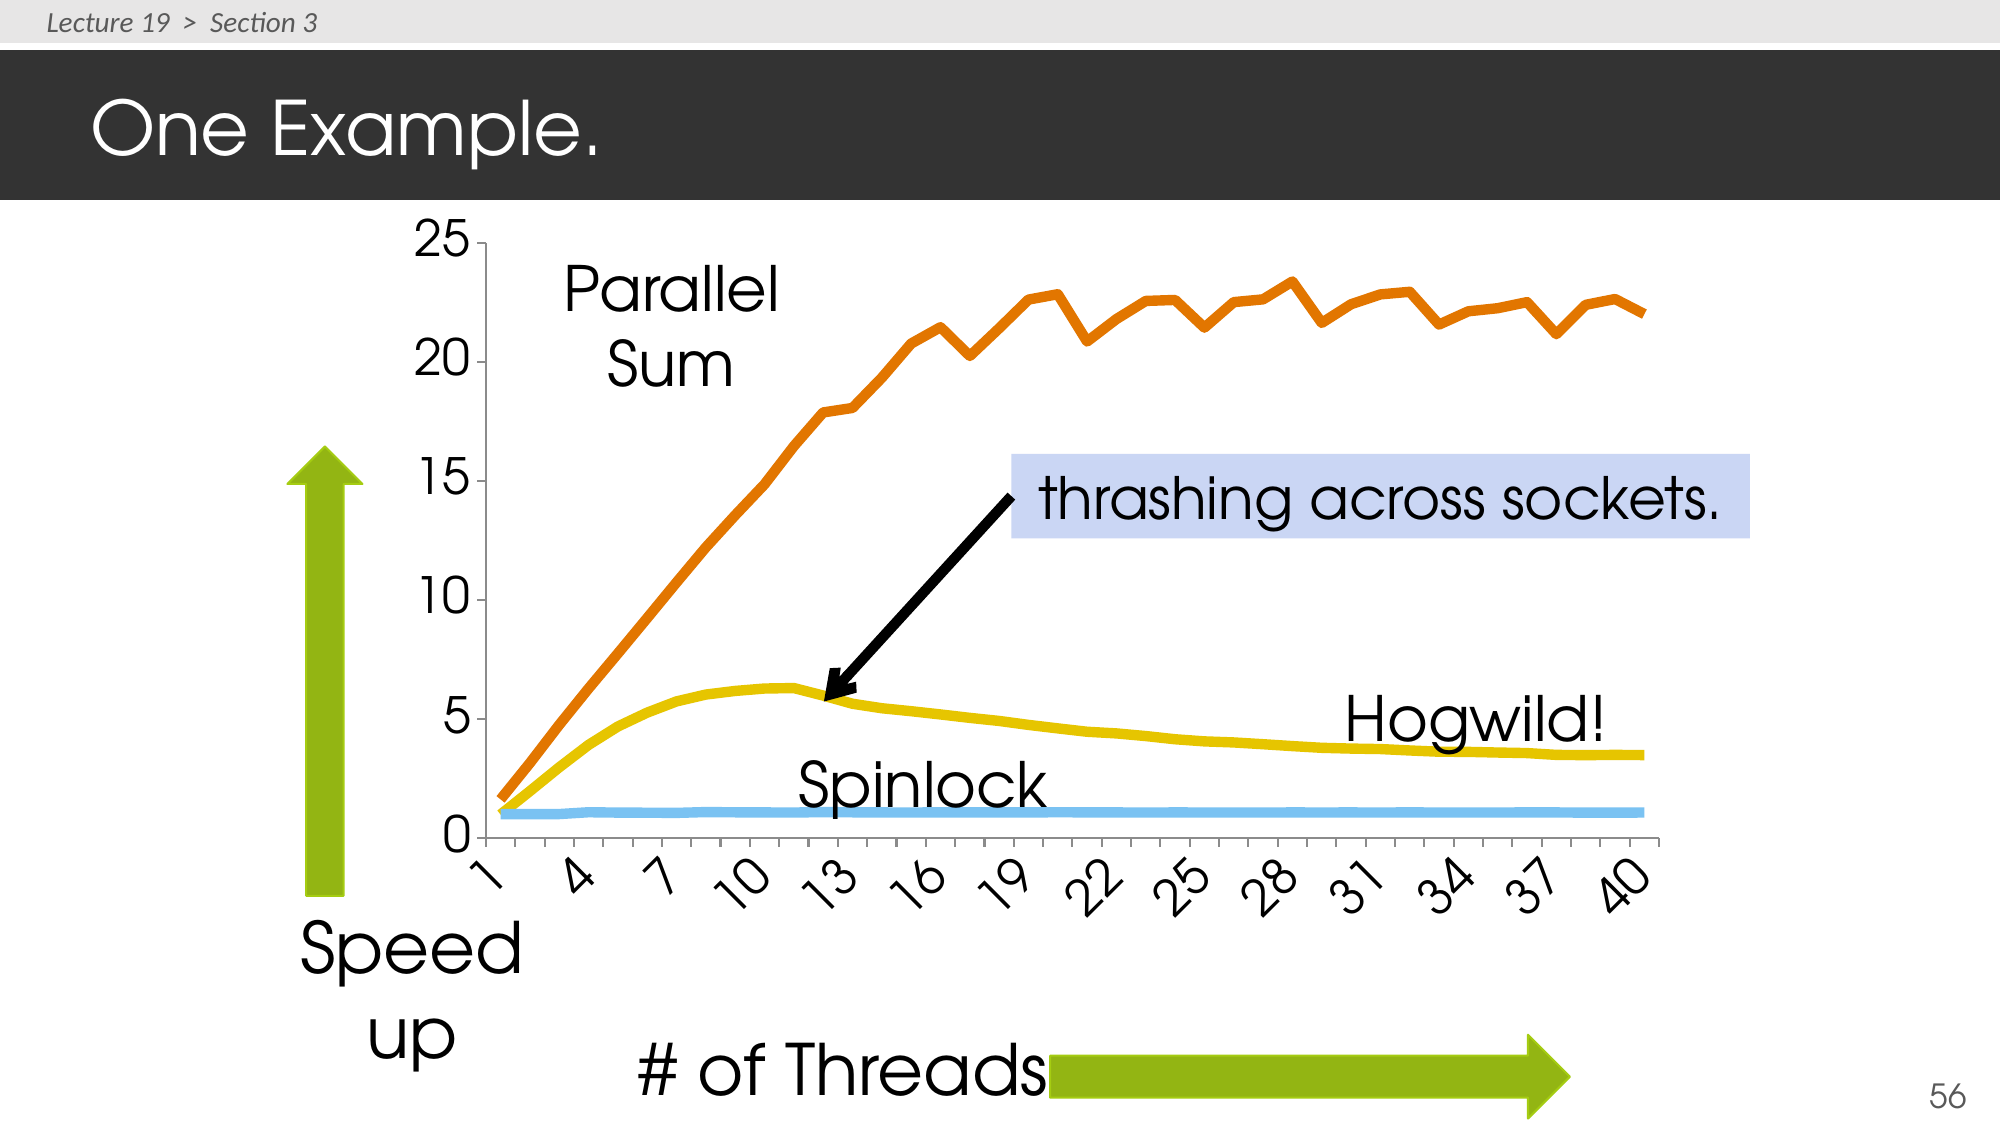

Lecture 19  >  Section 3
# One Example.

### Chart

| Category | parallel sum | HOGWILD! | spin-lock |
|---|---|---|---|
| 1.0 | 1.62363614073802 | 0.986076986076986 | 1.0 |
| 2.0 | 3.14883499762244 | 1.96819735473324 | 0.999547169811321 |
| 3.0 | 4.7486554320545 | 2.9675106430652 | 1.00630651166325 |
| 4.0 | 6.27677725118484 | 3.90909090909091 | 1.08299942759015 |
| 5.0 | 7.74956114686951 | 4.68316831683168 | 1.06832298136646 |
| 6.0 | 9.235704323570419 | 5.26600397614314 | 1.06249498596069 |
| 7.0 | 10.7325769854133 | 5.73581637072326 | 1.05546700669429 |
| 8.0 | 12.2064516129032 | 6.02273760800364 | 1.08896563065285 |
| 9.0 | 13.5528005607773 | 6.174358974358976 | 1.08070175438596 |
| 10.0 | 14.8525122210248 | 6.27677725118484 | 1.07438955139125 |
| 11.0 | 16.4536455434523 | 6.29766999524489 | 1.06996283729197 |
| 12.0 | 17.8703951079051 | 5.98193315266486 | 1.09013087496913 |
| 13.0 | 18.0578166458056 | 5.638143891017449 | 1.08078994614004 |
| 14.0 | 19.3285785380391 | 5.44796380090498 | 1.07517454132164 |
| 15.0 | 20.76138670512528 | 5.32529151588259 | 1.07065481002425 |
| 16.0 | 21.44964903813392 | 5.18762240501371 | 1.0806135770235 |
| 17.0 | 20.24018021157118 | 5.04341203351104 | 1.08008481487522 |
| 18.0 | 21.4029916353153 | 4.91610987379362 | 1.07666043411105 |
| 19.0 | 22.6084759592897 | 4.75035868005739 | 1.07360570687419 |
| 20.0 | 22.8349945774647 | 4.60180681028492 | 1.08291087489779 |
| 21.0 | 20.8474018665697 | 4.46076119905692 | 1.07806267806268 |
| 22.0 | 21.7908871181371 | 4.39124668435013 | 1.07447671588512 |
| 23.0 | 22.5513851120673 | 4.28054298642534 | 1.06918543634455 |
| 24.0 | 22.5944748968287 | 4.147823363607888 | 1.07491275058843 |
| 25.0 | 21.4312876734496 | 4.057598039215685 | 1.07152103559871 |
| 26.0 | 22.5027610228528 | 4.012117540139266 | 1.06927175843694 |
| 27.0 | 22.6183990531833 | 3.93932183224271 | 1.06909912818857 |
| 28.0 | 23.3705136960316 | 3.86009909647333 | 1.07534913933095 |
| 29.0 | 21.6300966037613 | 3.78724621103803 | 1.0724755040894 |
| 30.0 | 22.41281273692188 | 3.755032605613838 | 1.07369274422375 |
| 31.0 | 22.8279098949096 | 3.73491257755217 | 1.0703087118151 |
| 32.0 | 22.9371065370061 | 3.675825700804879 | 1.0773610998129 |
| 33.0 | 21.5609727508636 | 3.62452107279694 | 1.06927175843694 |
| 34.0 | 22.1185288606386 | 3.615615615615618 | 1.0724755040894 |
| 35.0 | 22.24723253430948 | 3.58915989159892 | 1.07152103559871 |
| 36.0 | 22.5014611338399 | 3.56596661281637 | 1.07404103479037 |
| 37.0 | 21.1551977509424 | 3.49077490774908 | 1.07482551533842 |
| 38.0 | 22.3867856436539 | 3.47885474126609 | 1.06582971189441 |
| 39.0 | 22.6339769421914 | 3.48893572181243 | 1.06685999677783 |
| 40.0 | 21.99941529793228 | 3.48342977380326 | 1.0703087118151 |
Parallel Sum

thrashing across sockets.
Hogwild!
Spinlock
Speedup
# of Threads

56